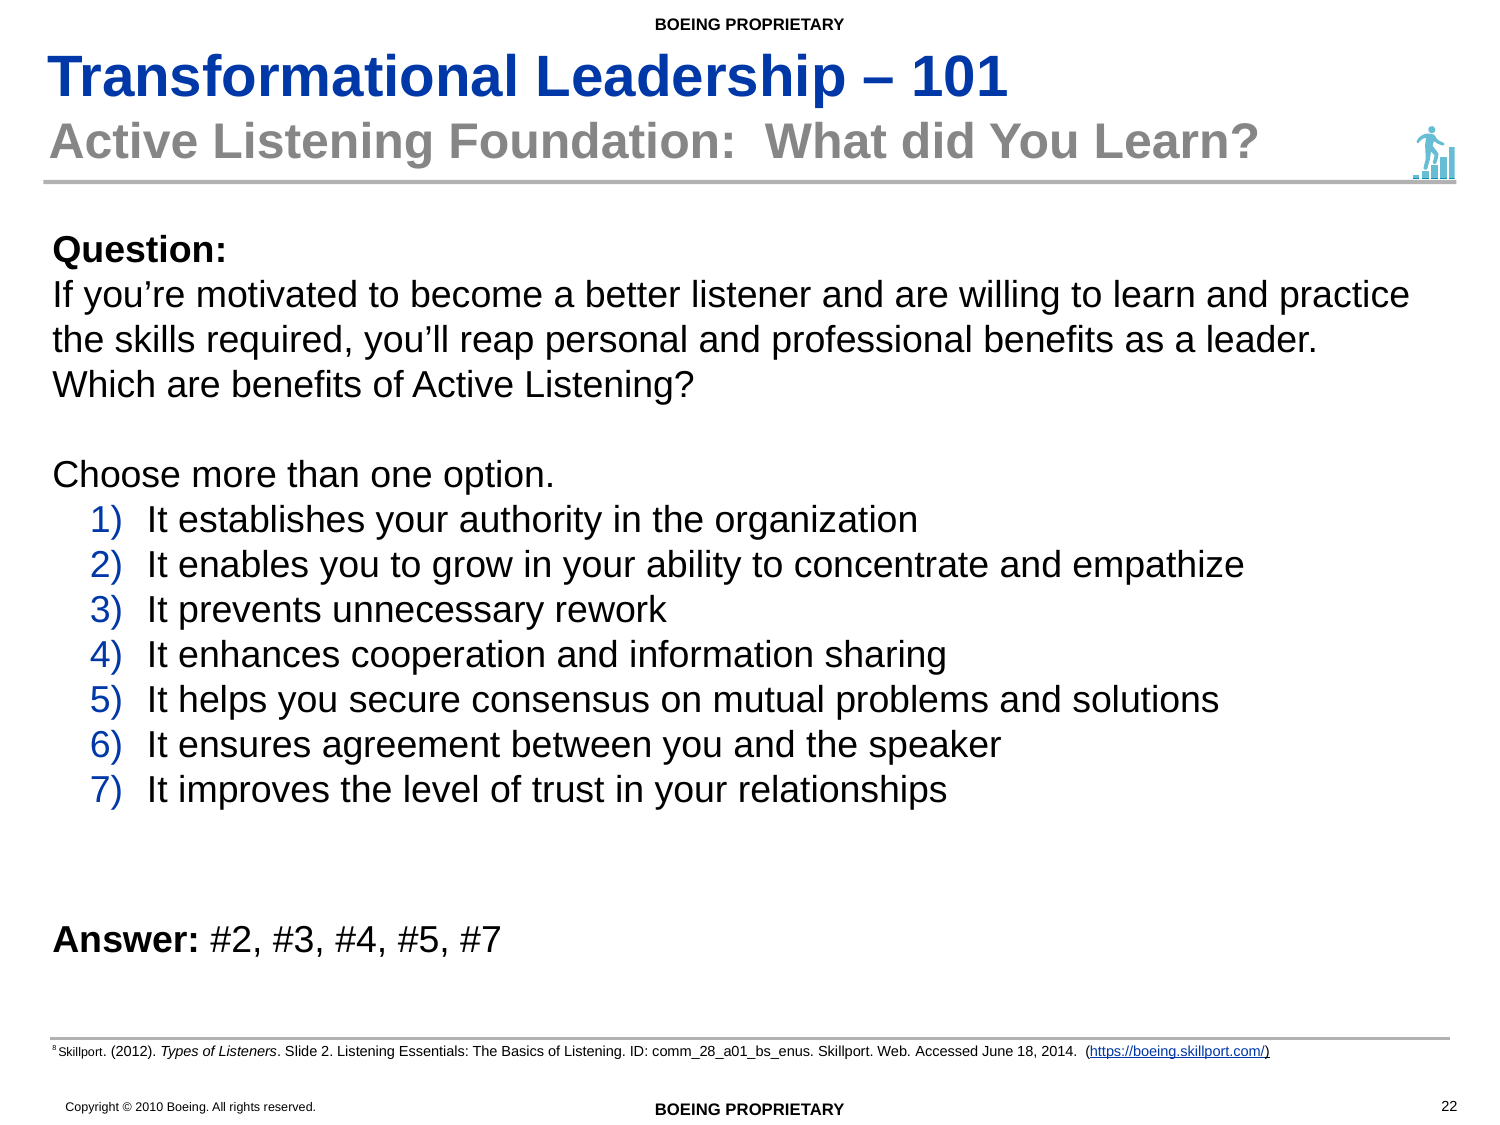

Active Listening Foundation:  What did You Learn?
Question:
If you’re motivated to become a better listener and are willing to learn and practice the skills required, you’ll reap personal and professional benefits as a leader.  Which are benefits of Active Listening?

Choose more than one option.
It establishes your authority in the organization
It enables you to grow in your ability to concentrate and empathize
It prevents unnecessary rework
It enhances cooperation and information sharing
It helps you secure consensus on mutual problems and solutions
It ensures agreement between you and the speaker
It improves the level of trust in your relationships

Answer: #2, #3, #4, #5, #7
8 Skillport. (2012). Types of Listeners. Slide 2. Listening Essentials: The Basics of Listening. ID: comm_28_a01_bs_enus. Skillport. Web. Accessed June 18, 2014.  (https://boeing.skillport.com/)
22